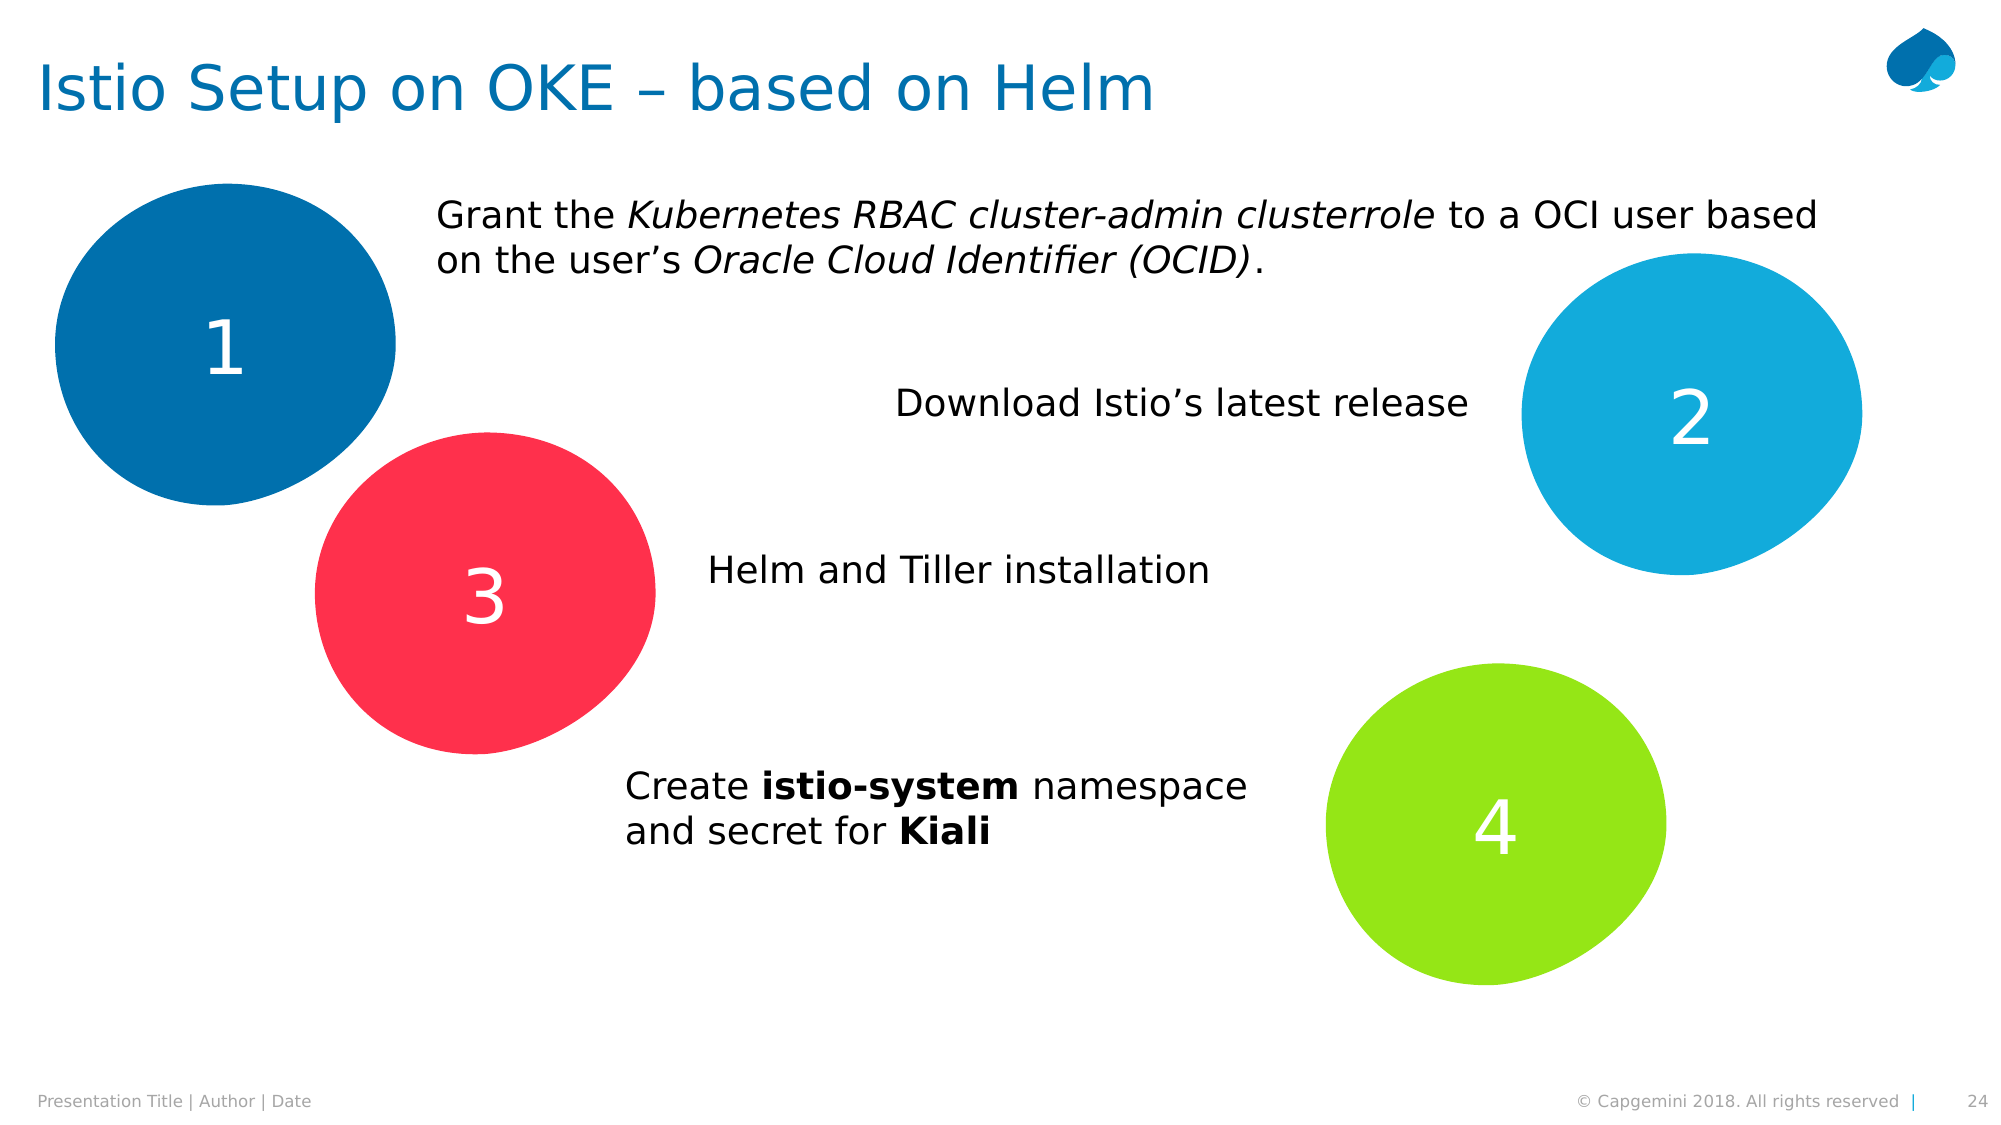

# Istio Setup on OKE – based on Helm
1
Grant the Kubernetes RBAC cluster-admin clusterrole to a OCI user based on the user’s Oracle Cloud Identifier (OCID).
2
Download Istio’s latest release
3
Helm and Tiller installation
4
Create istio-system namespace and secret for Kiali